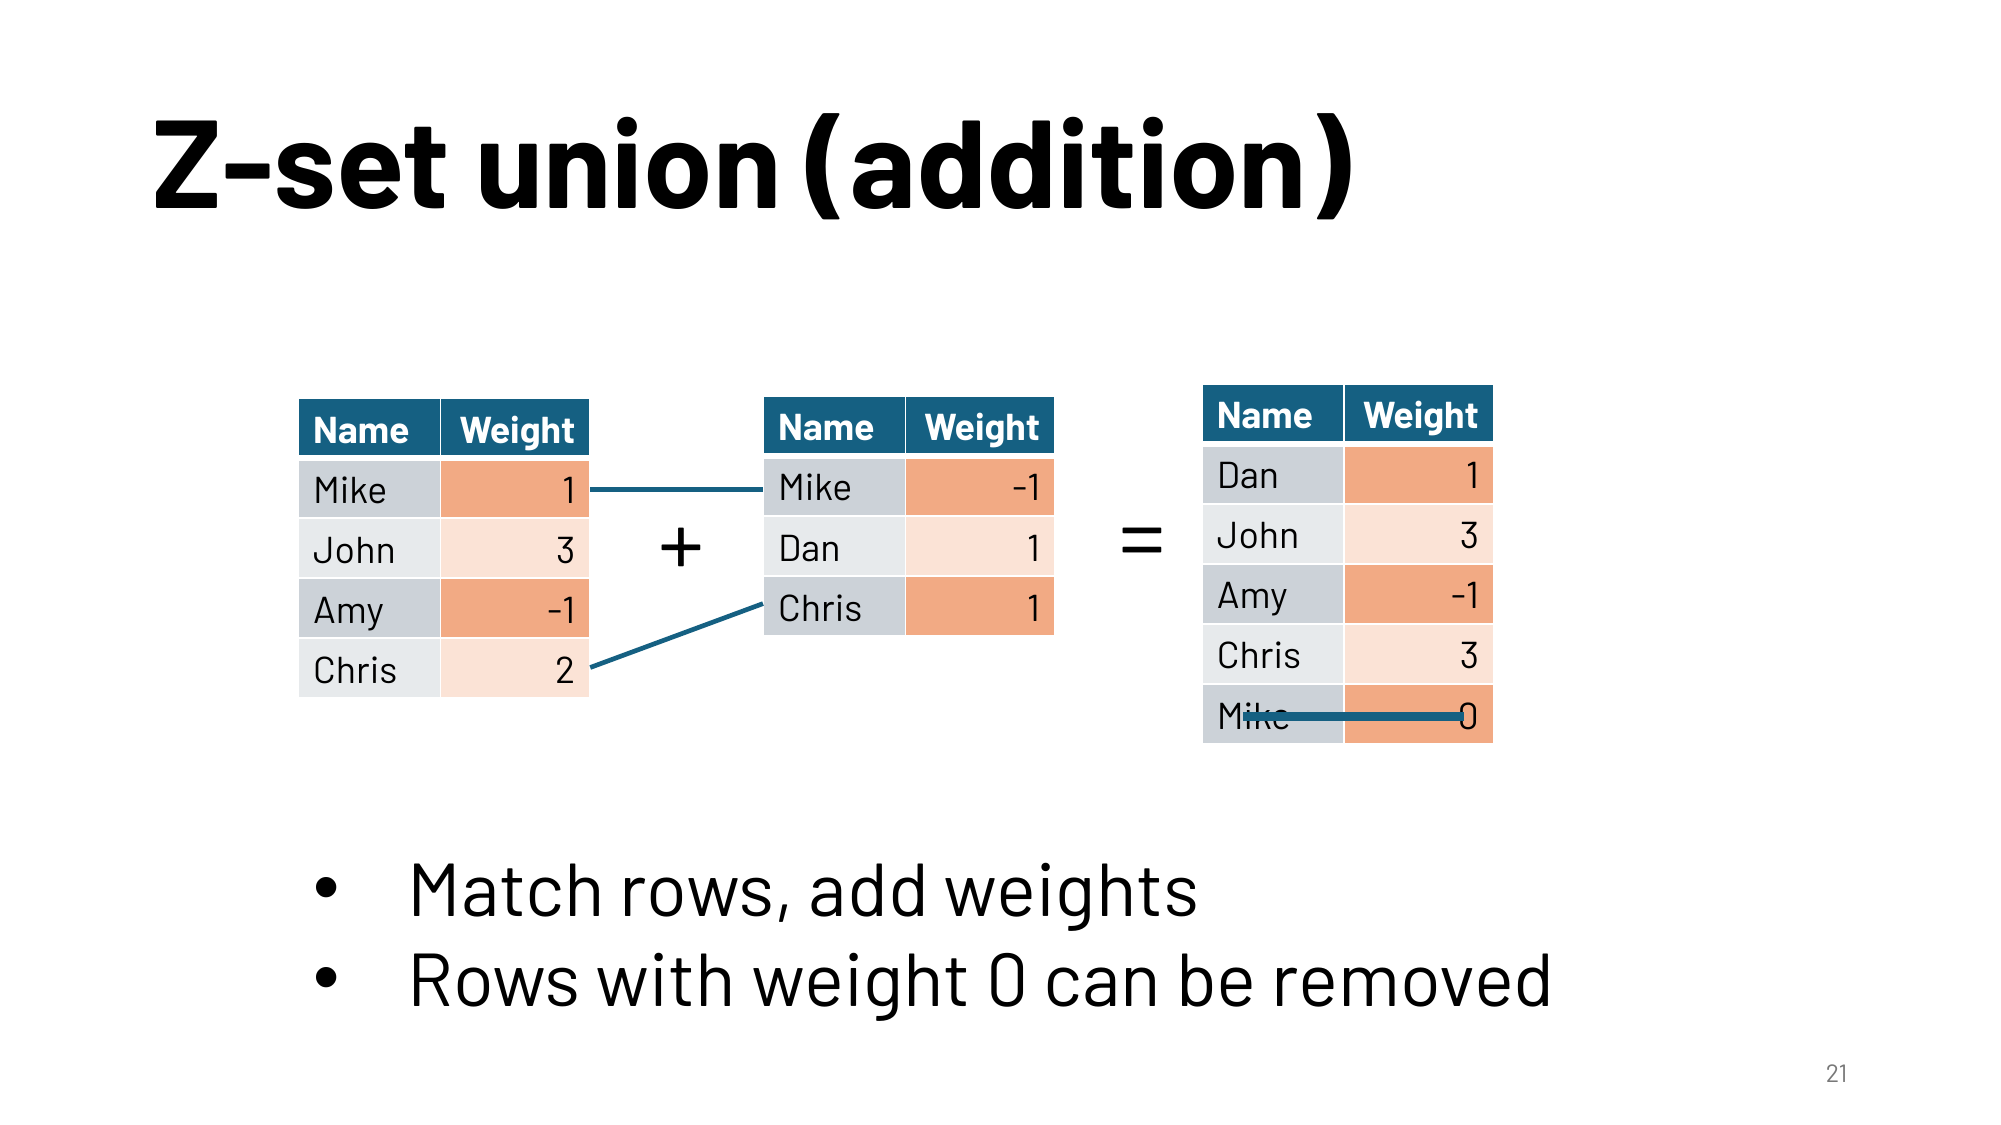

# Z-set union (addition)
| Name | Weight |
| --- | --- |
| Dan | 1 |
| John | 3 |
| Amy | -1 |
| Chris | 3 |
| Mike | 0 |
| Name | Weight |
| --- | --- |
| Mike | -1 |
| Dan | 1 |
| Chris | 1 |
| Name | Weight |
| --- | --- |
| Mike | 1 |
| John | 3 |
| Amy | -1 |
| Chris | 2 |
=
+
Match rows, add weights
Rows with weight 0 can be removed
21